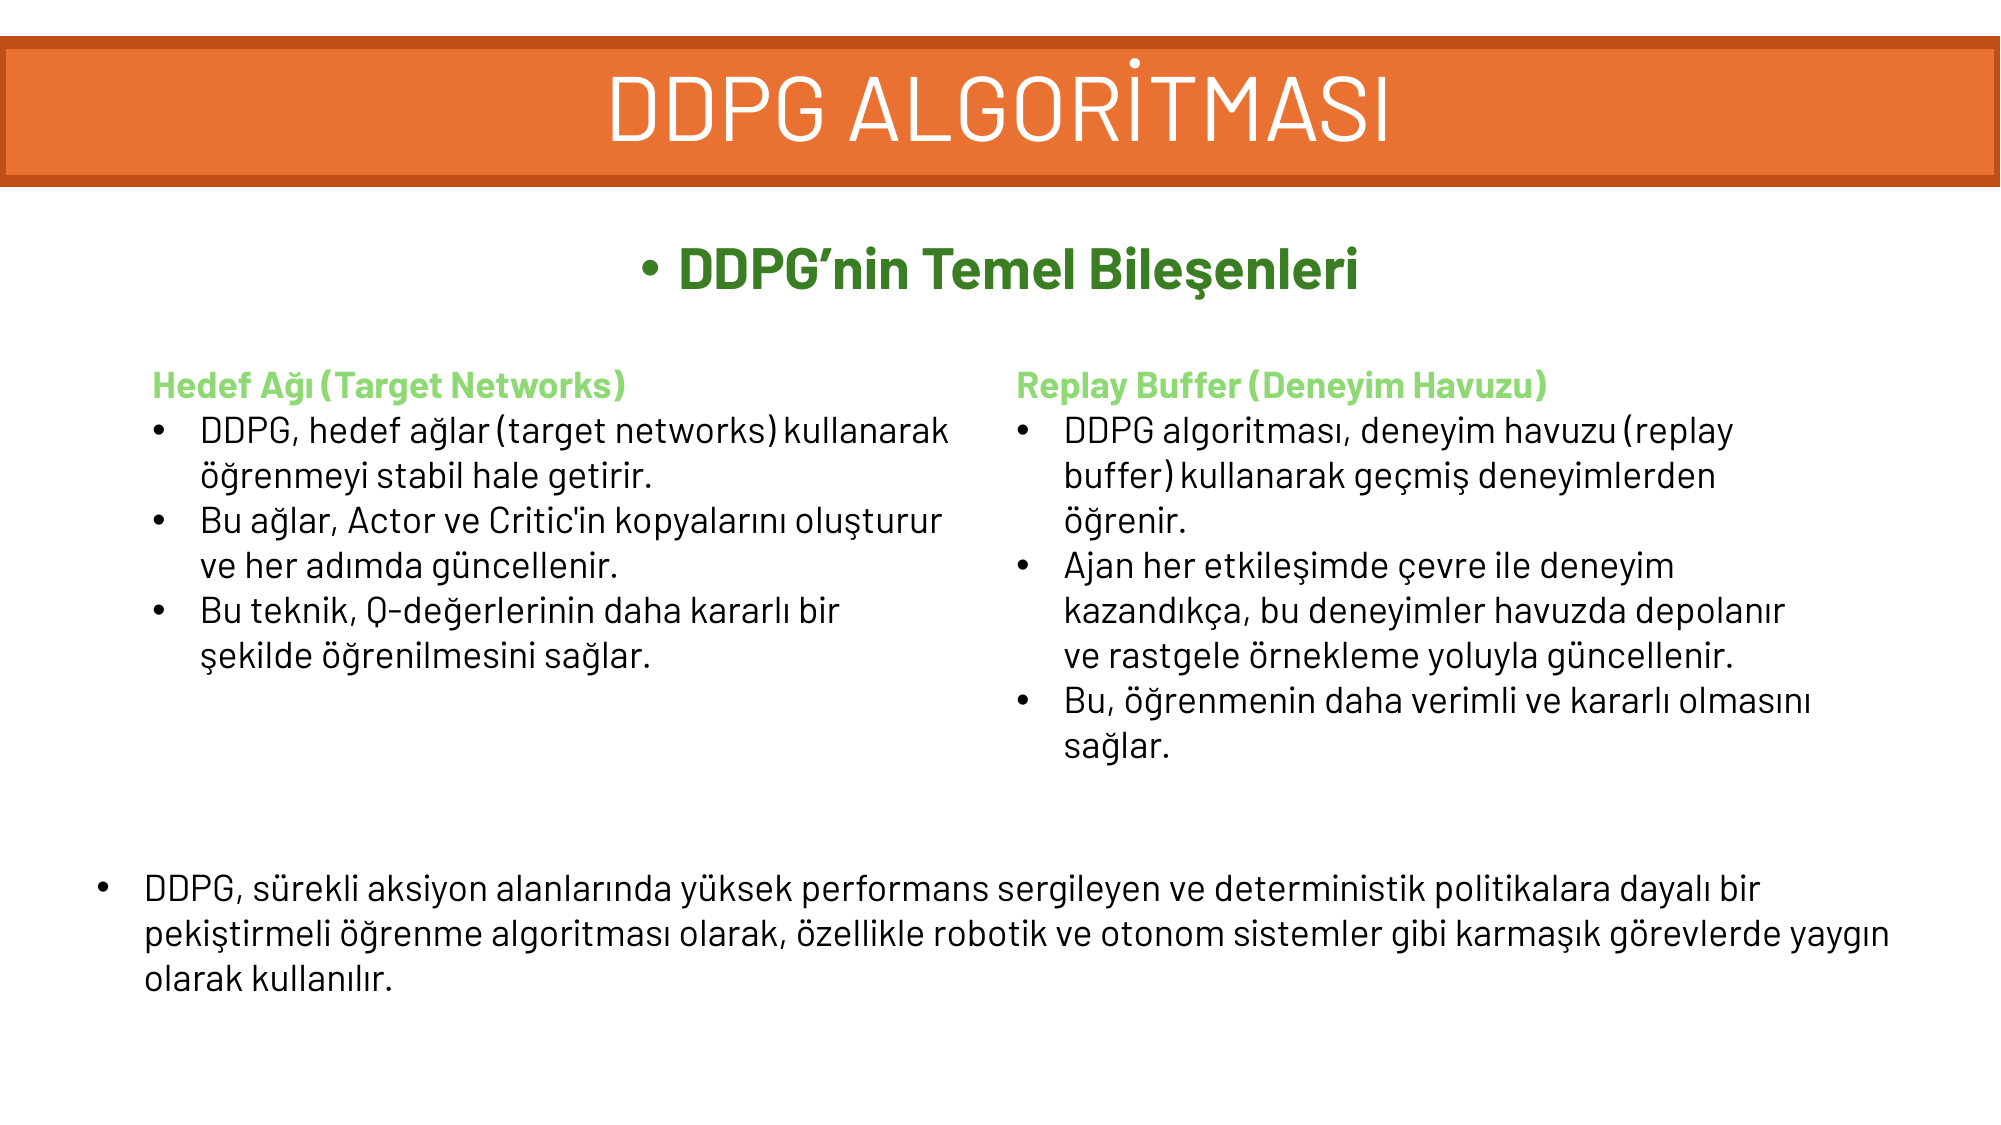

# DDPG ALGORİTMASI
DDPG’nin Temel Bileşenleri
Hedef Ağı (Target Networks)
DDPG, hedef ağlar (target networks) kullanarak öğrenmeyi stabil hale getirir.
Bu ağlar, Actor ve Critic'in kopyalarını oluşturur ve her adımda güncellenir.
Bu teknik, Q-değerlerinin daha kararlı bir şekilde öğrenilmesini sağlar.

Replay Buffer (Deneyim Havuzu)
DDPG algoritması, deneyim havuzu (replay buffer) kullanarak geçmiş deneyimlerden öğrenir.
Ajan her etkileşimde çevre ile deneyim kazandıkça, bu deneyimler havuzda depolanır ve rastgele örnekleme yoluyla güncellenir.
Bu, öğrenmenin daha verimli ve kararlı olmasını sağlar.

DDPG, sürekli aksiyon alanlarında yüksek performans sergileyen ve deterministik politikalara dayalı bir pekiştirmeli öğrenme algoritması olarak, özellikle robotik ve otonom sistemler gibi karmaşık görevlerde yaygın olarak kullanılır.